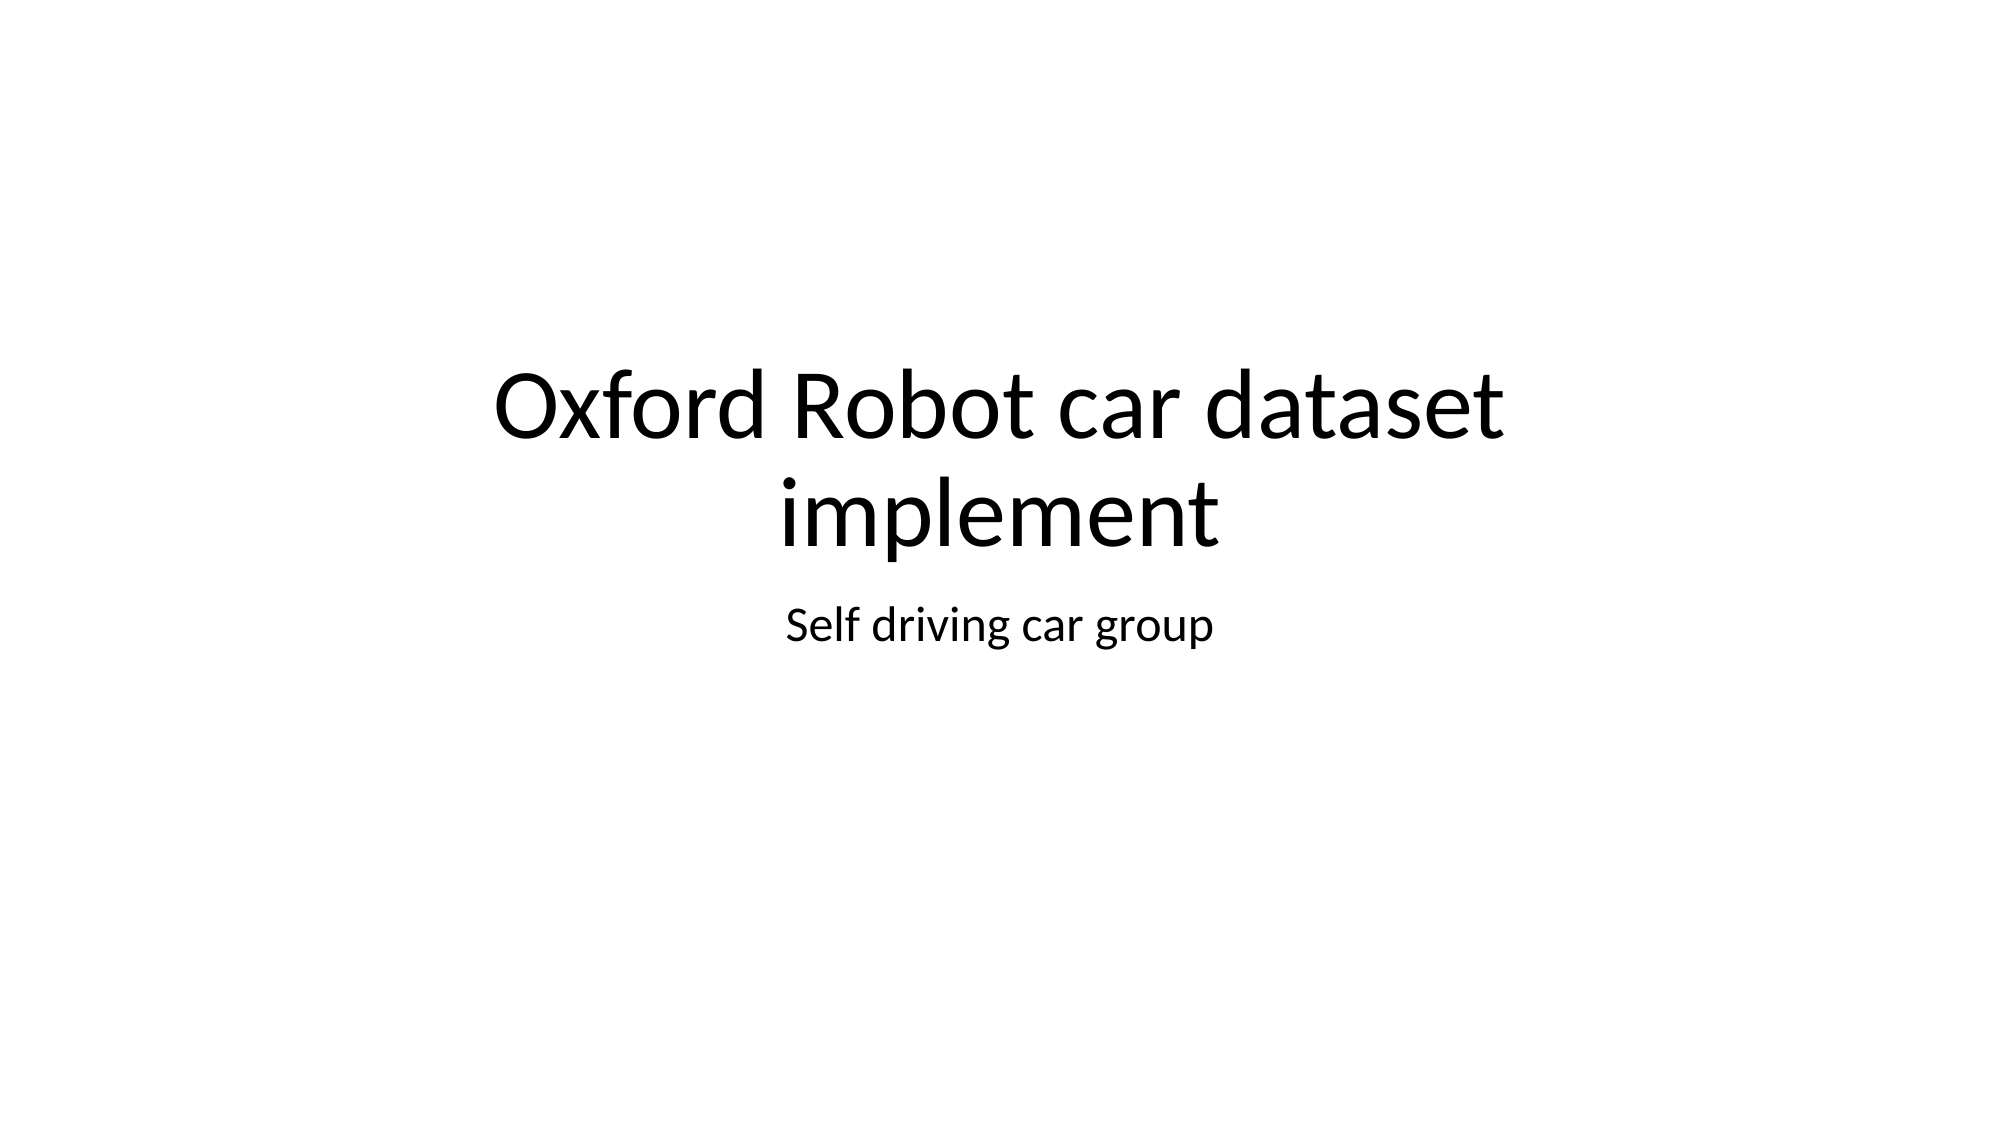

# Oxford Robot car dataset implement
Self driving car group